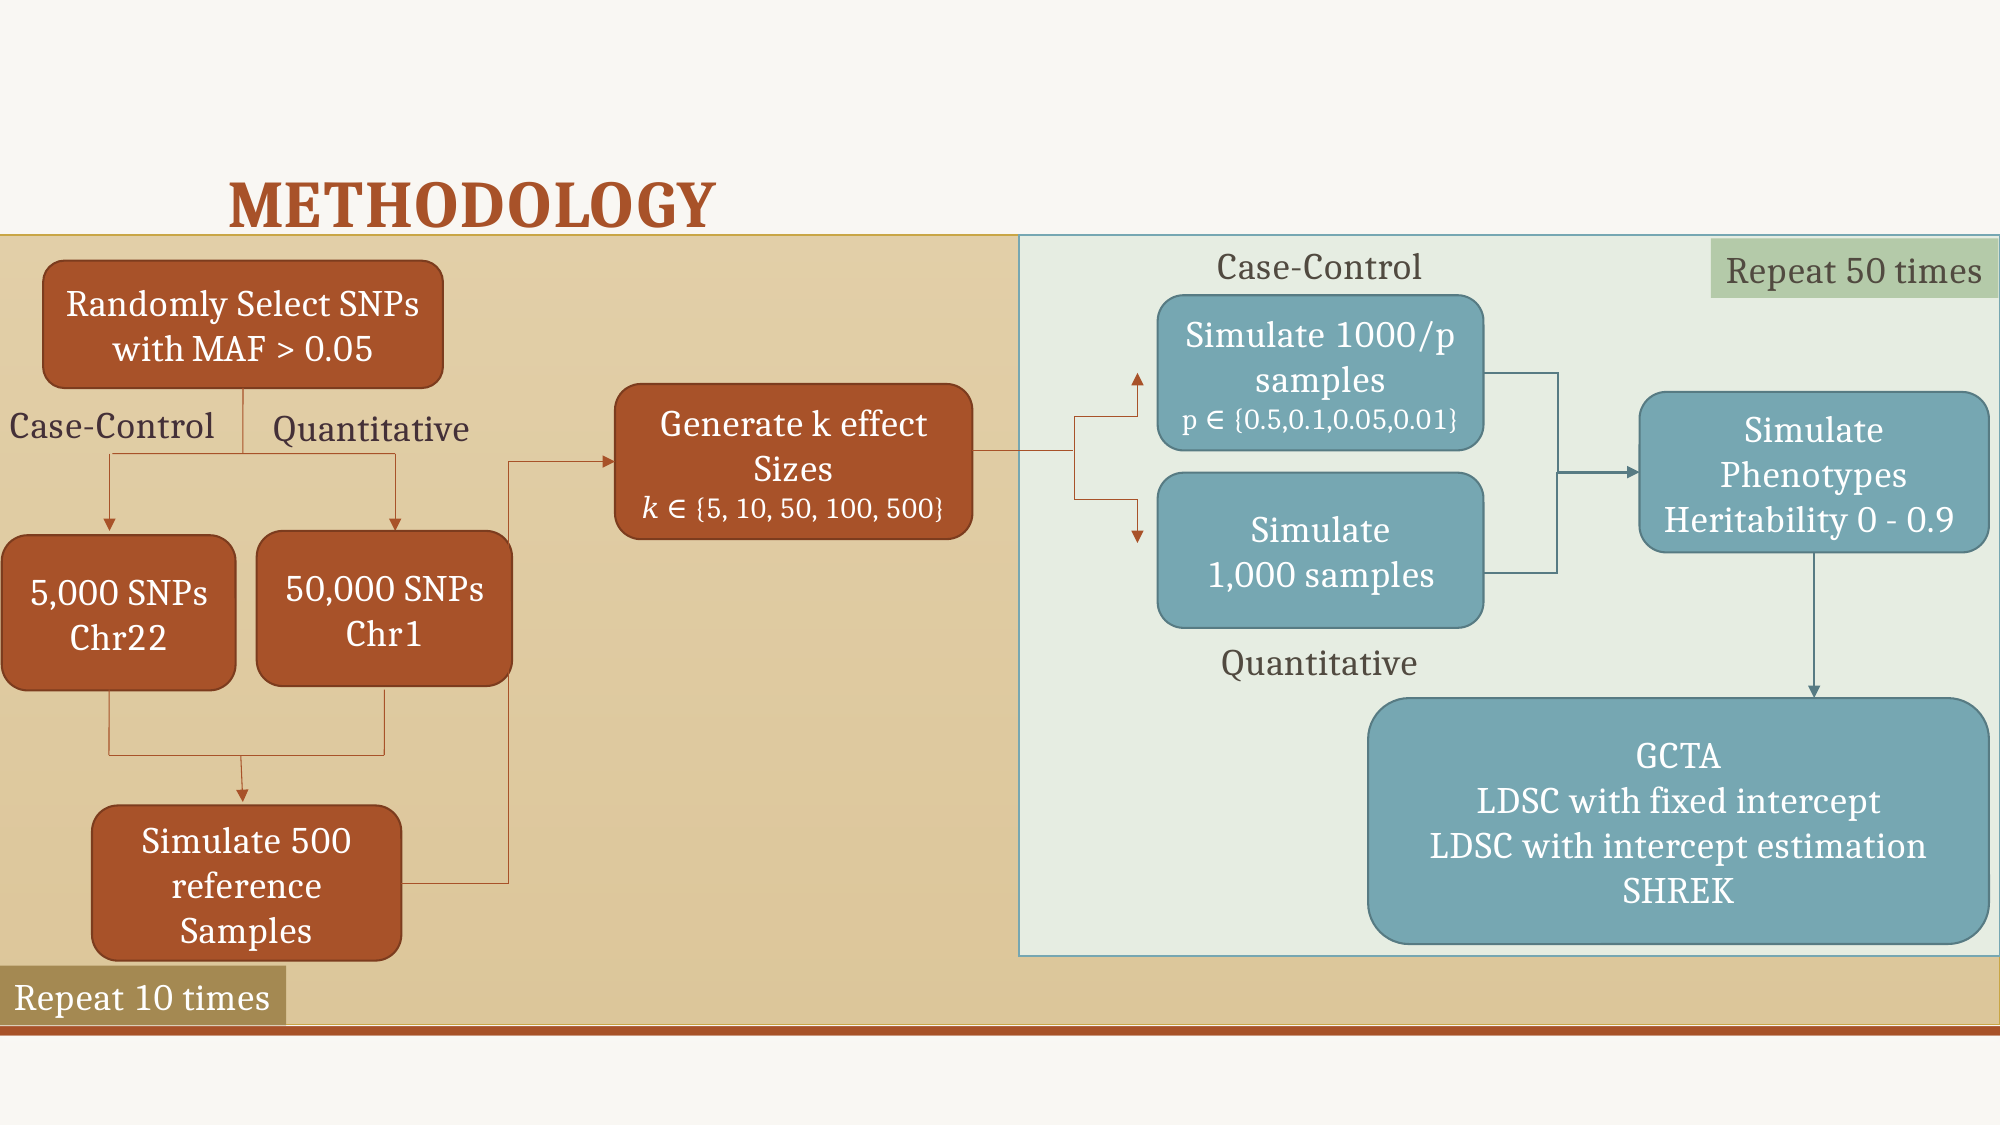

# Methodology

Case-Control
Repeat 50 times
Randomly Select SNPs with MAF > 0.05
Simulate 1000/p samples
p ∈ {0.5,0.1,0.05,0.01}
Generate k effect Sizes
𝑘 ∈ {5, 10, 50, 100, 500}
Simulate Phenotypes
Heritability 0 - 0.9
Case-Control
Quantitative
Simulate
1,000 samples
50,000 SNPs
Chr1
5,000 SNPs
Chr22
Quantitative
GCTA
LDSC with fixed intercept
LDSC with intercept estimation
SHREK
Simulate 500 reference Samples
Repeat 10 times